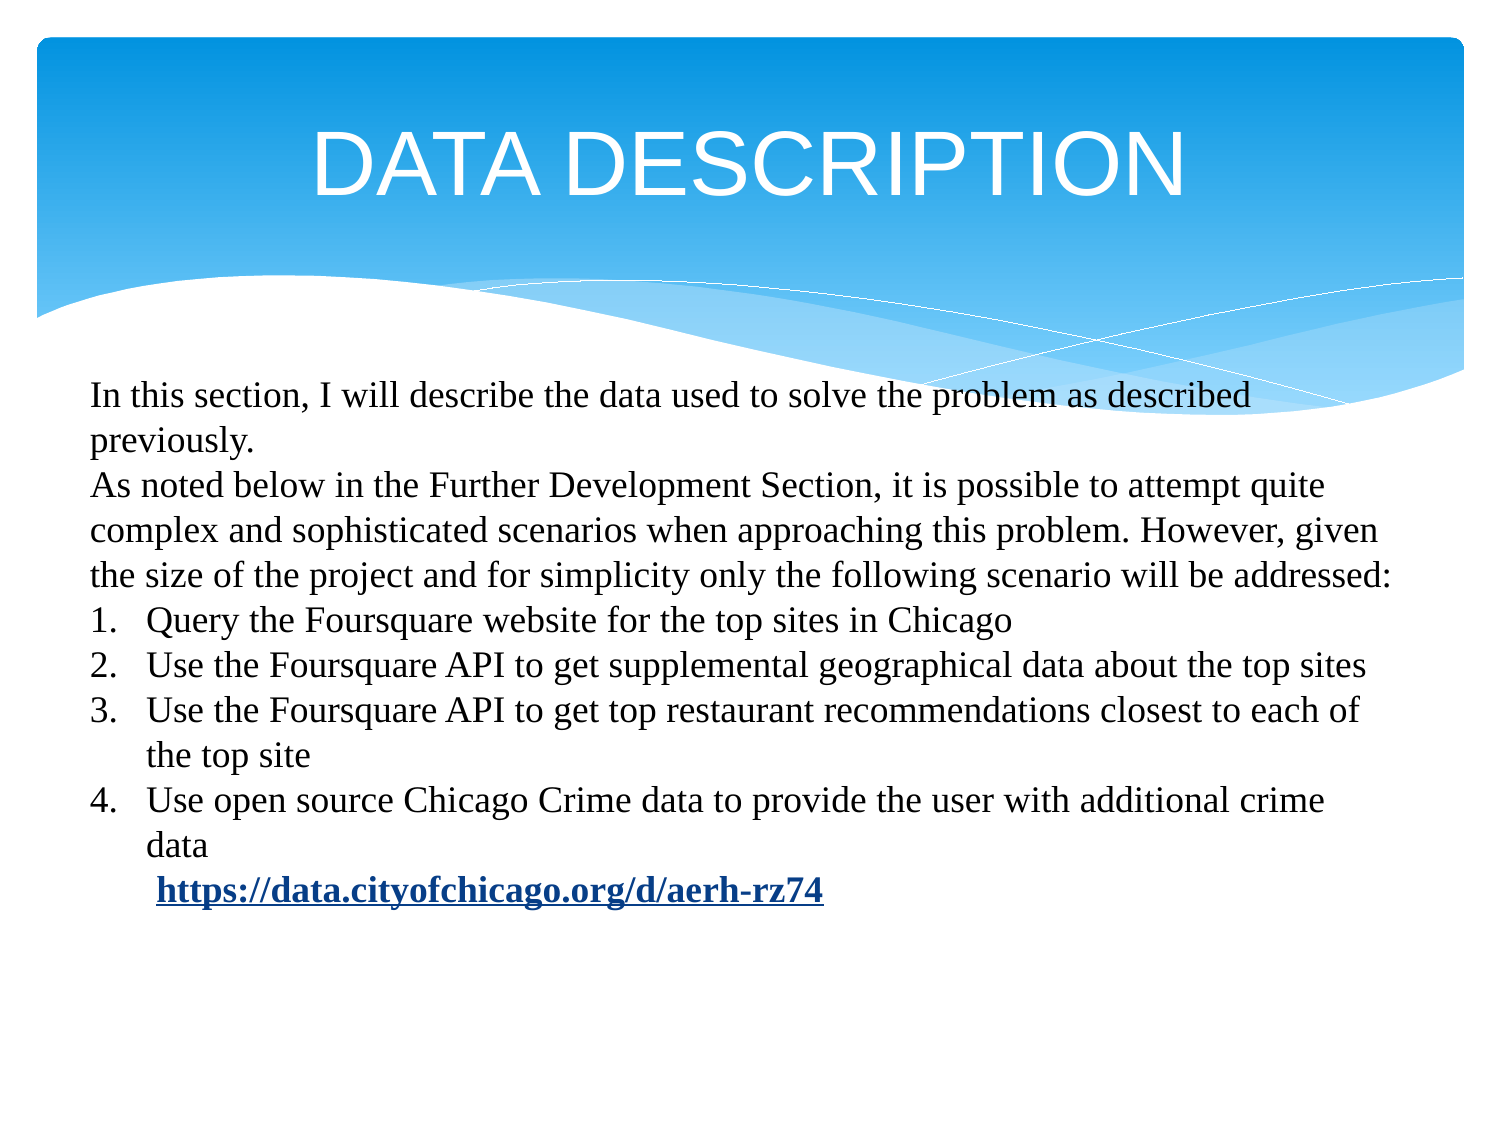

# DATA DESCRIPTION
In this section, I will describe the data used to solve the problem as described previously.
As noted below in the Further Development Section, it is possible to attempt quite complex and sophisticated scenarios when approaching this problem. However, given the size of the project and for simplicity only the following scenario will be addressed:
Query the Foursquare website for the top sites in Chicago
Use the Foursquare API to get supplemental geographical data about the top sites
Use the Foursquare API to get top restaurant recommendations closest to each of the top site
Use open source Chicago Crime data to provide the user with additional crime data
       https://data.cityofchicago.org/d/aerh-rz74